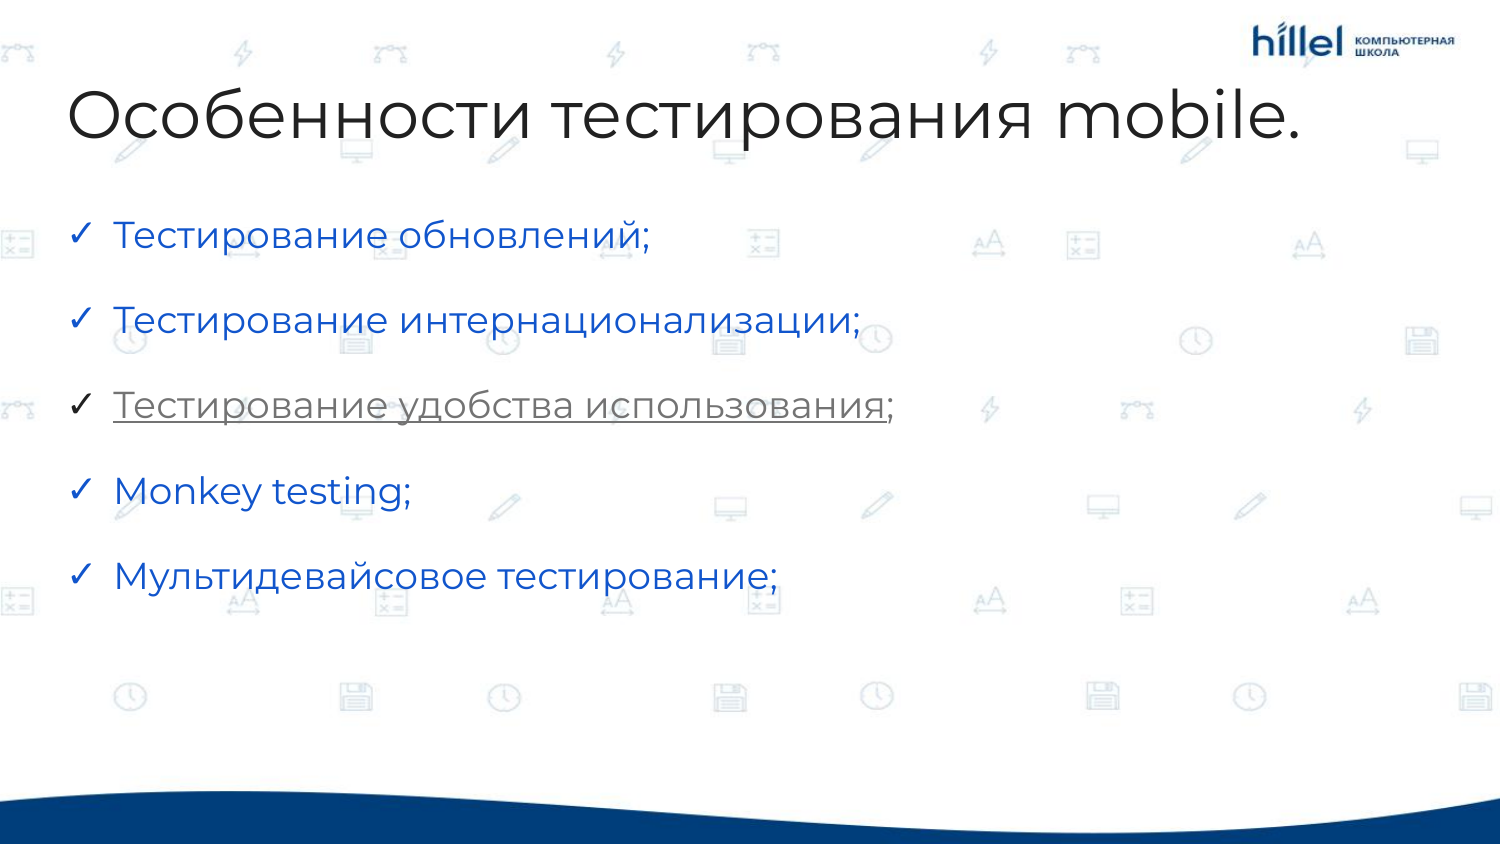

# Особенности тестирования mobile.
Тестирование обновлений;
Тестирование интернационализации;
Тестирование удобства использования;
Monkey testing;
Мультидевайсовое тестирование;